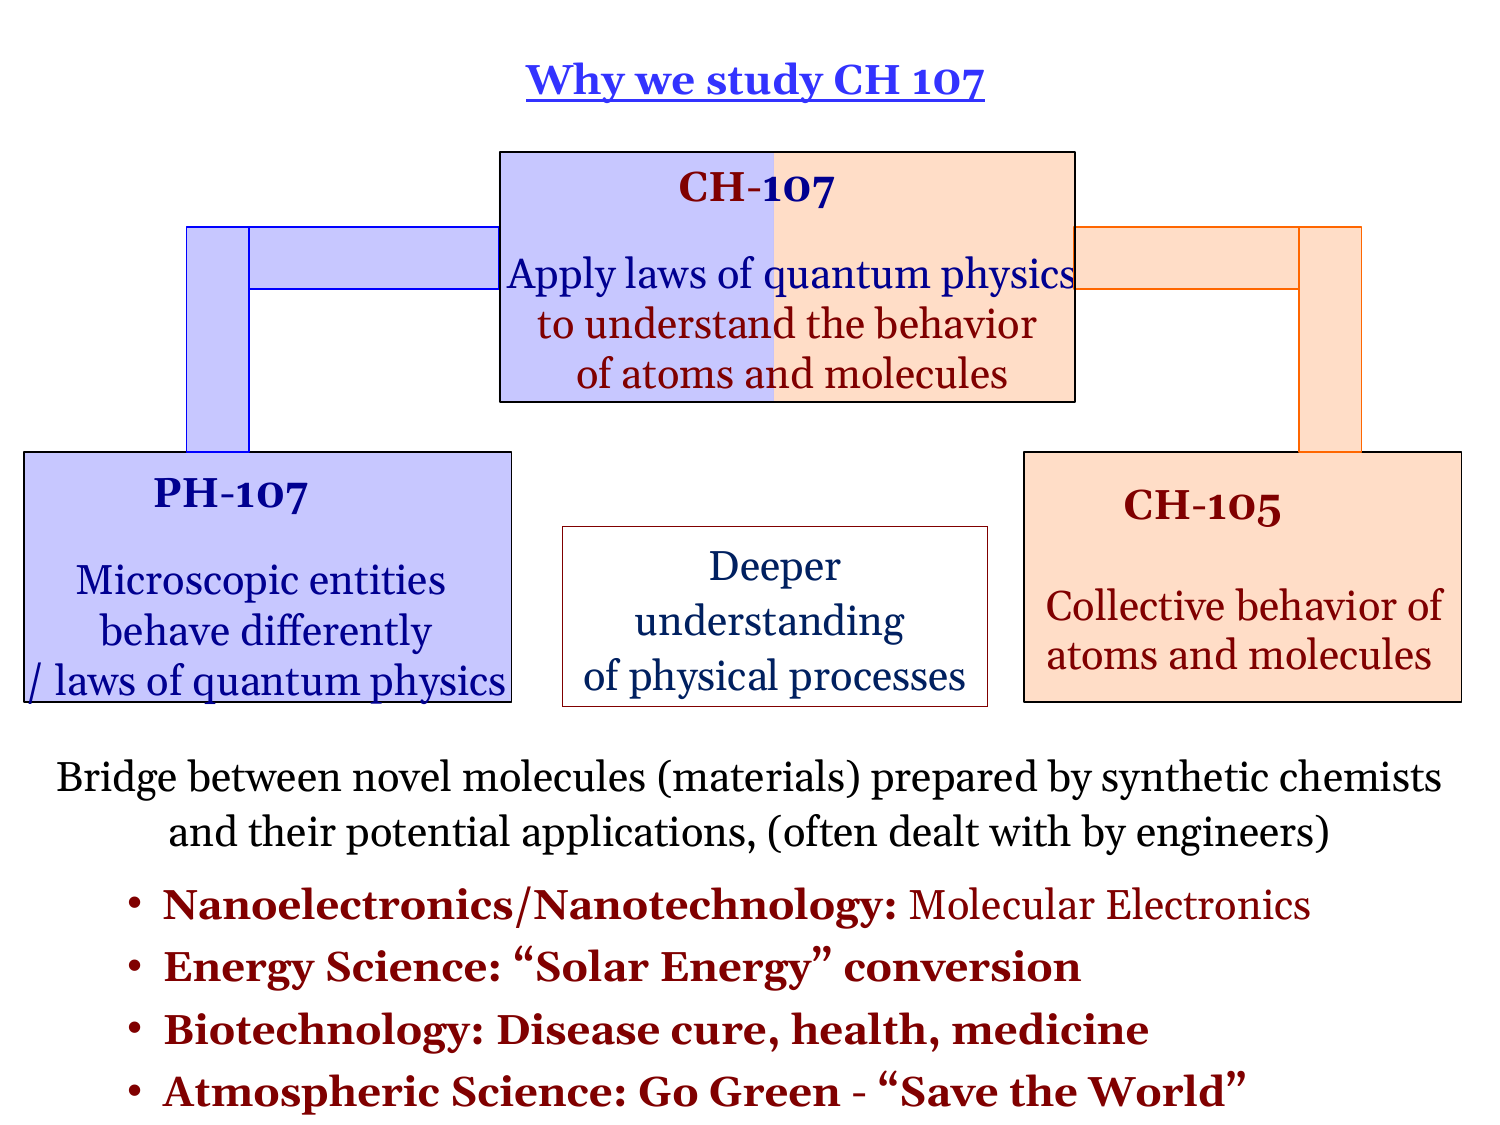

Why we study CH 107
CH-107
Apply laws of quantum physics
to understand the behavior
of atoms and molecules

PH-107
Microscopic entities
behave differently
/ laws of quantum physics
CH-105
Collective behavior of
atoms and molecules
Deeper understanding
of physical processes
Bridge between novel molecules (materials) prepared by synthetic chemists and their potential applications, (often dealt with by engineers)
  Nanoelectronics/Nanotechnology: Molecular Electronics
  Energy Science: “Solar Energy” conversion
  Biotechnology: Disease cure, health, medicine
  Atmospheric Science: Go Green - “Save the World”